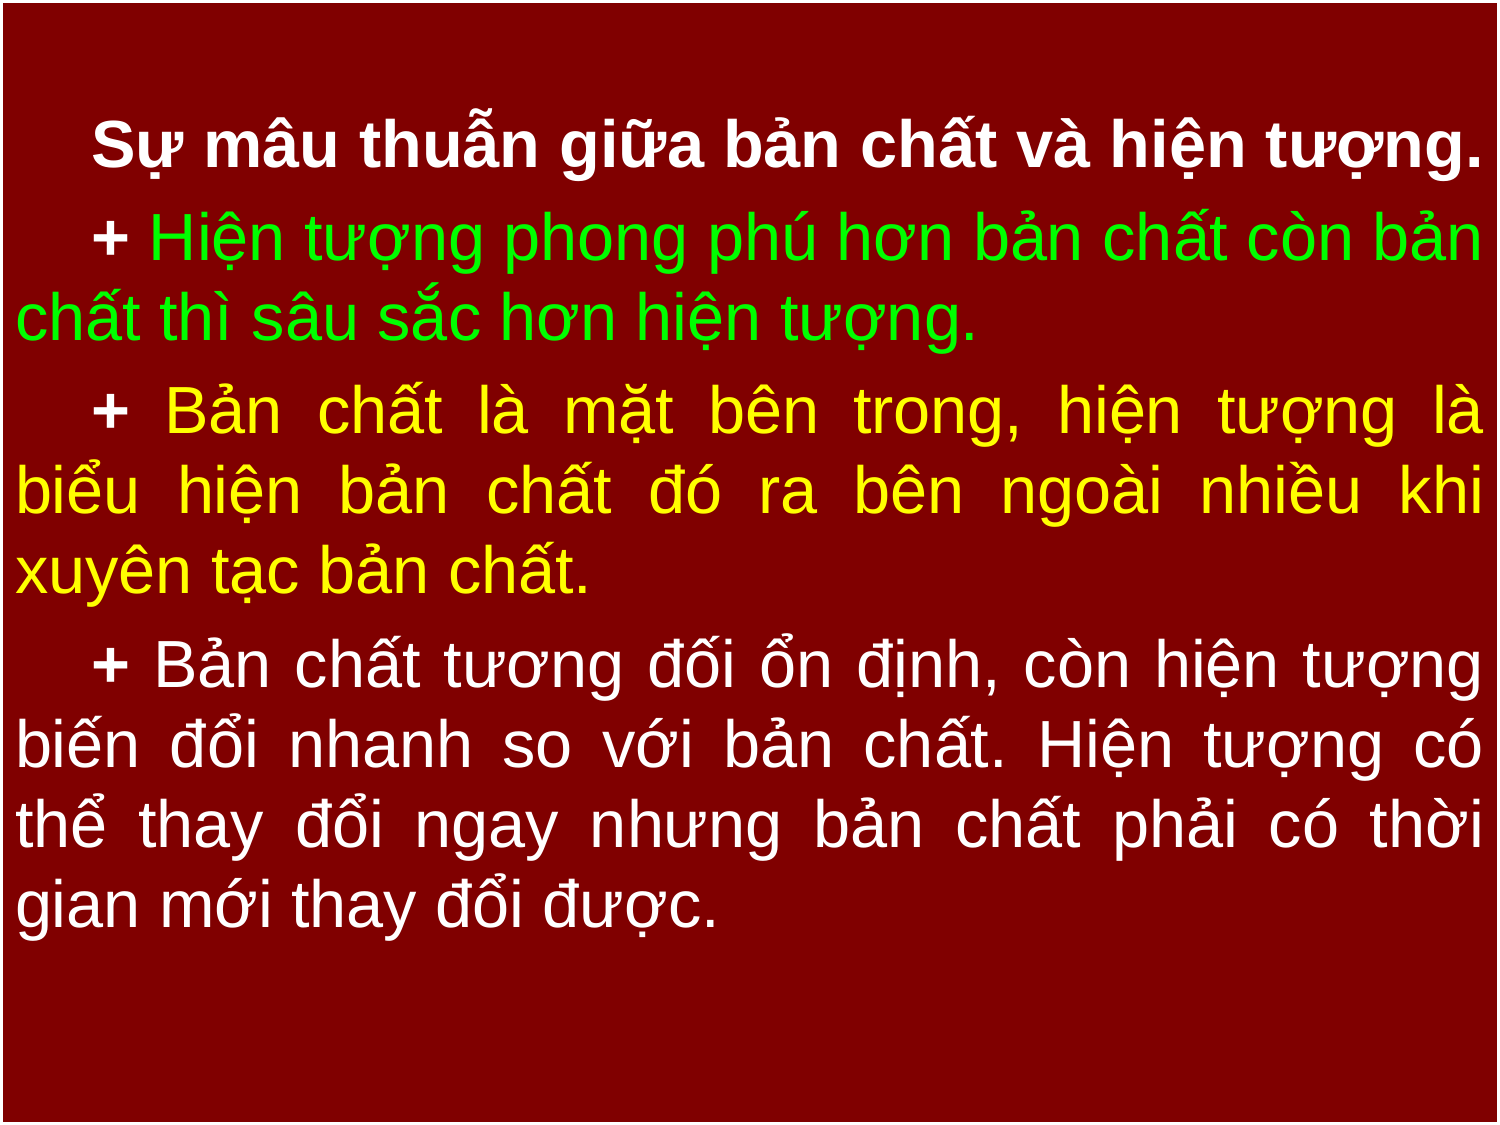

Sự mâu thuẫn giữa bản chất và hiện tượng.
+ Hiện tượng phong phú hơn bản chất còn bản chất thì sâu sắc hơn hiện tượng.
+ Bản chất là mặt bên trong, hiện tượng là biểu hiện bản chất đó ra bên ngoài nhiều khi xuyên tạc bản chất.
+ Bản chất tương đối ổn định, còn hiện tượng biến đổi nhanh so với bản chất. Hiện tượng có thể thay đổi ngay nhưng bản chất phải có thời gian mới thay đổi được.